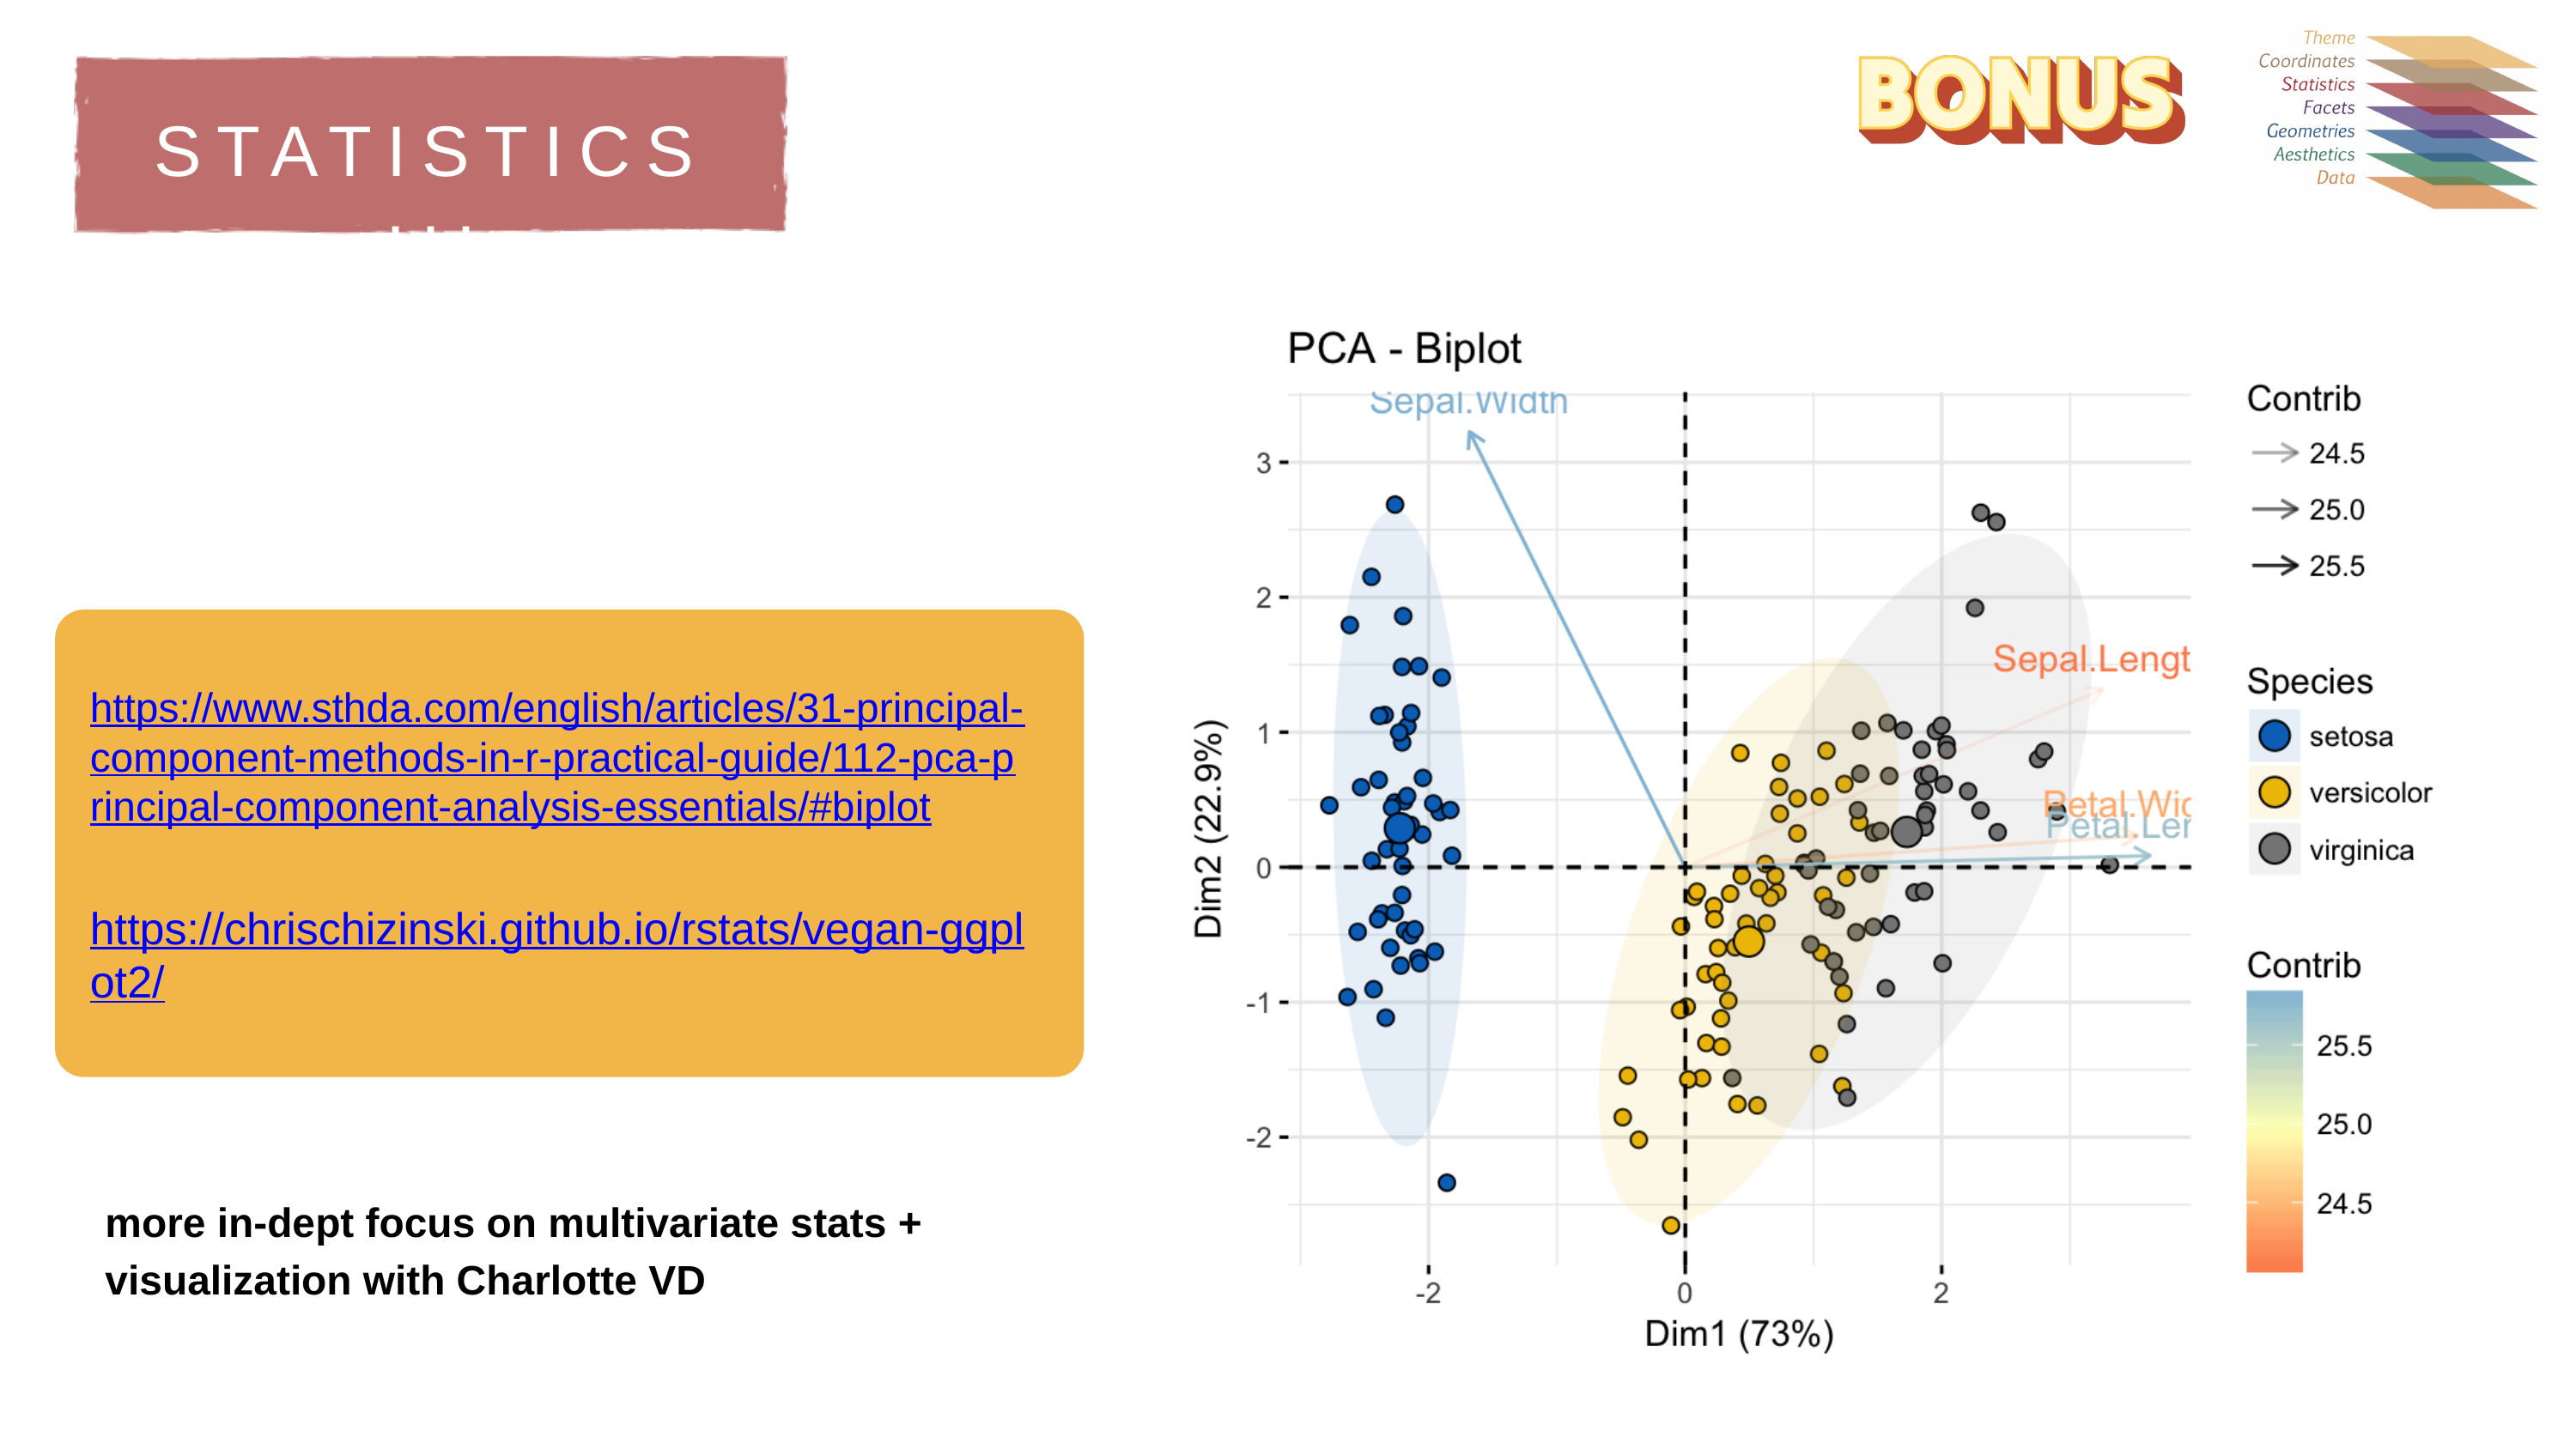

STATISTICS III

https://www.sthda.com/english/articles/31-principal-component-methods-in-r-practical-guide/112-pca-principal-component-analysis-essentials/#biplot
https://chrischizinski.github.io/rstats/vegan-ggplot2/
more in-dept focus on multivariate stats + visualization with Charlotte VD